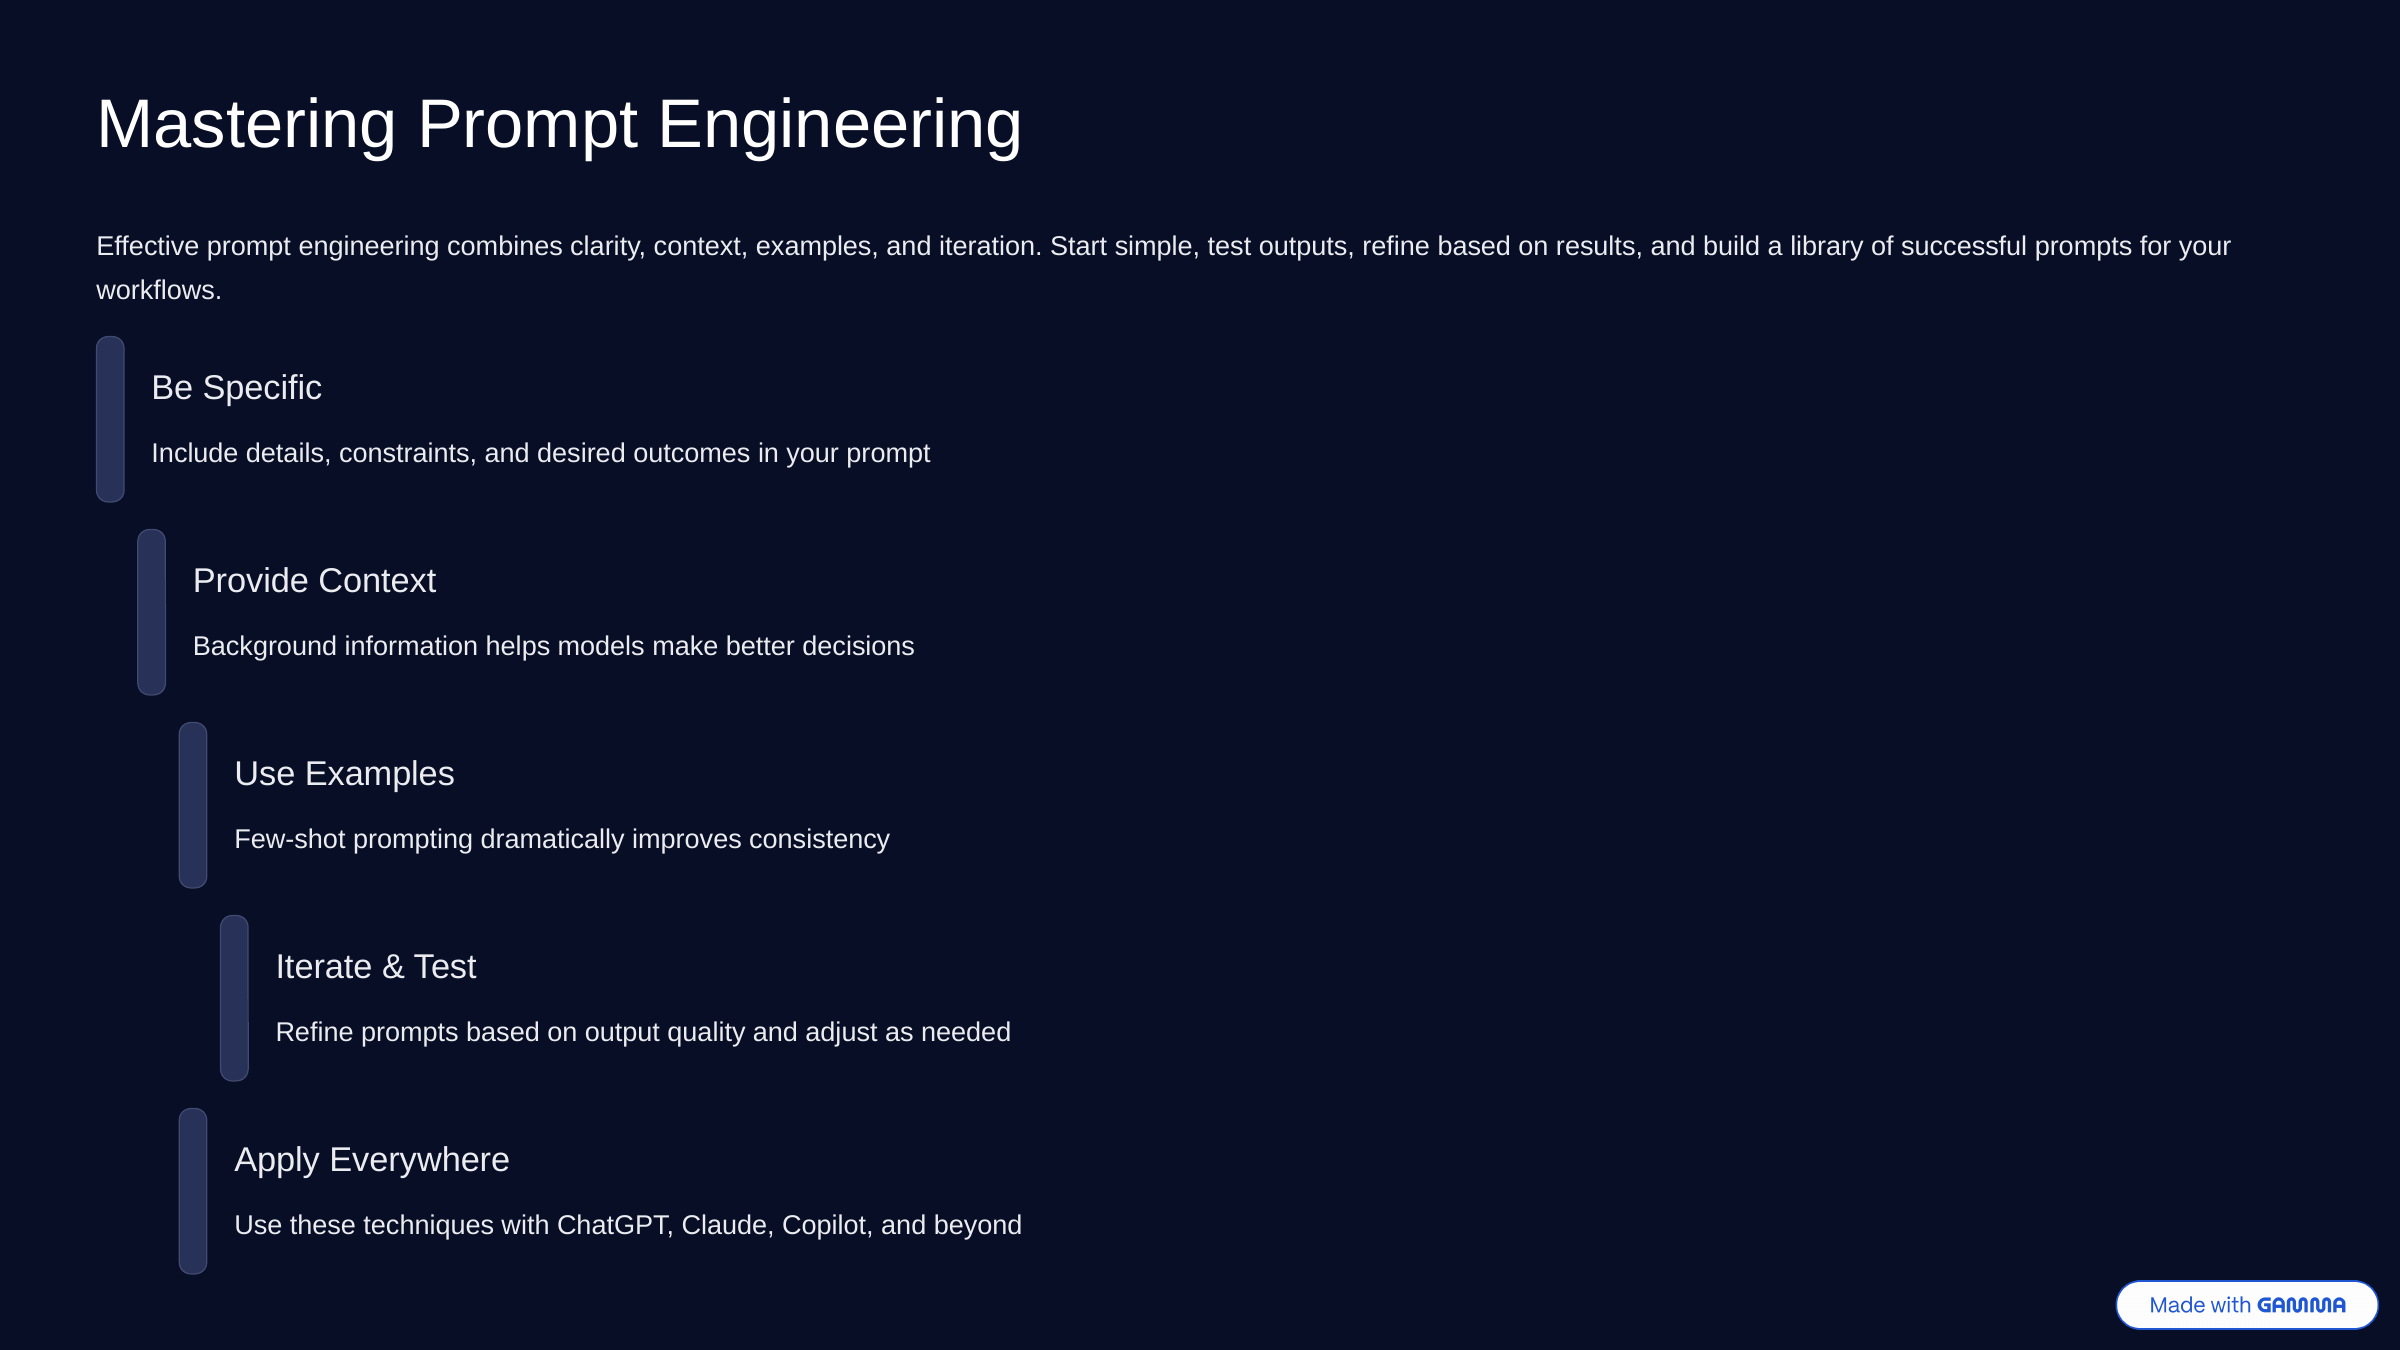

Mastering Prompt Engineering
Effective prompt engineering combines clarity, context, examples, and iteration. Start simple, test outputs, refine based on results, and build a library of successful prompts for your workflows.

Be Specific
Include details, constraints, and desired outcomes in your prompt

Provide Context
Background information helps models make better decisions

Use Examples
Few-shot prompting dramatically improves consistency

Iterate & Test
Refine prompts based on output quality and adjust as needed

Apply Everywhere
Use these techniques with ChatGPT, Claude, Copilot, and beyond